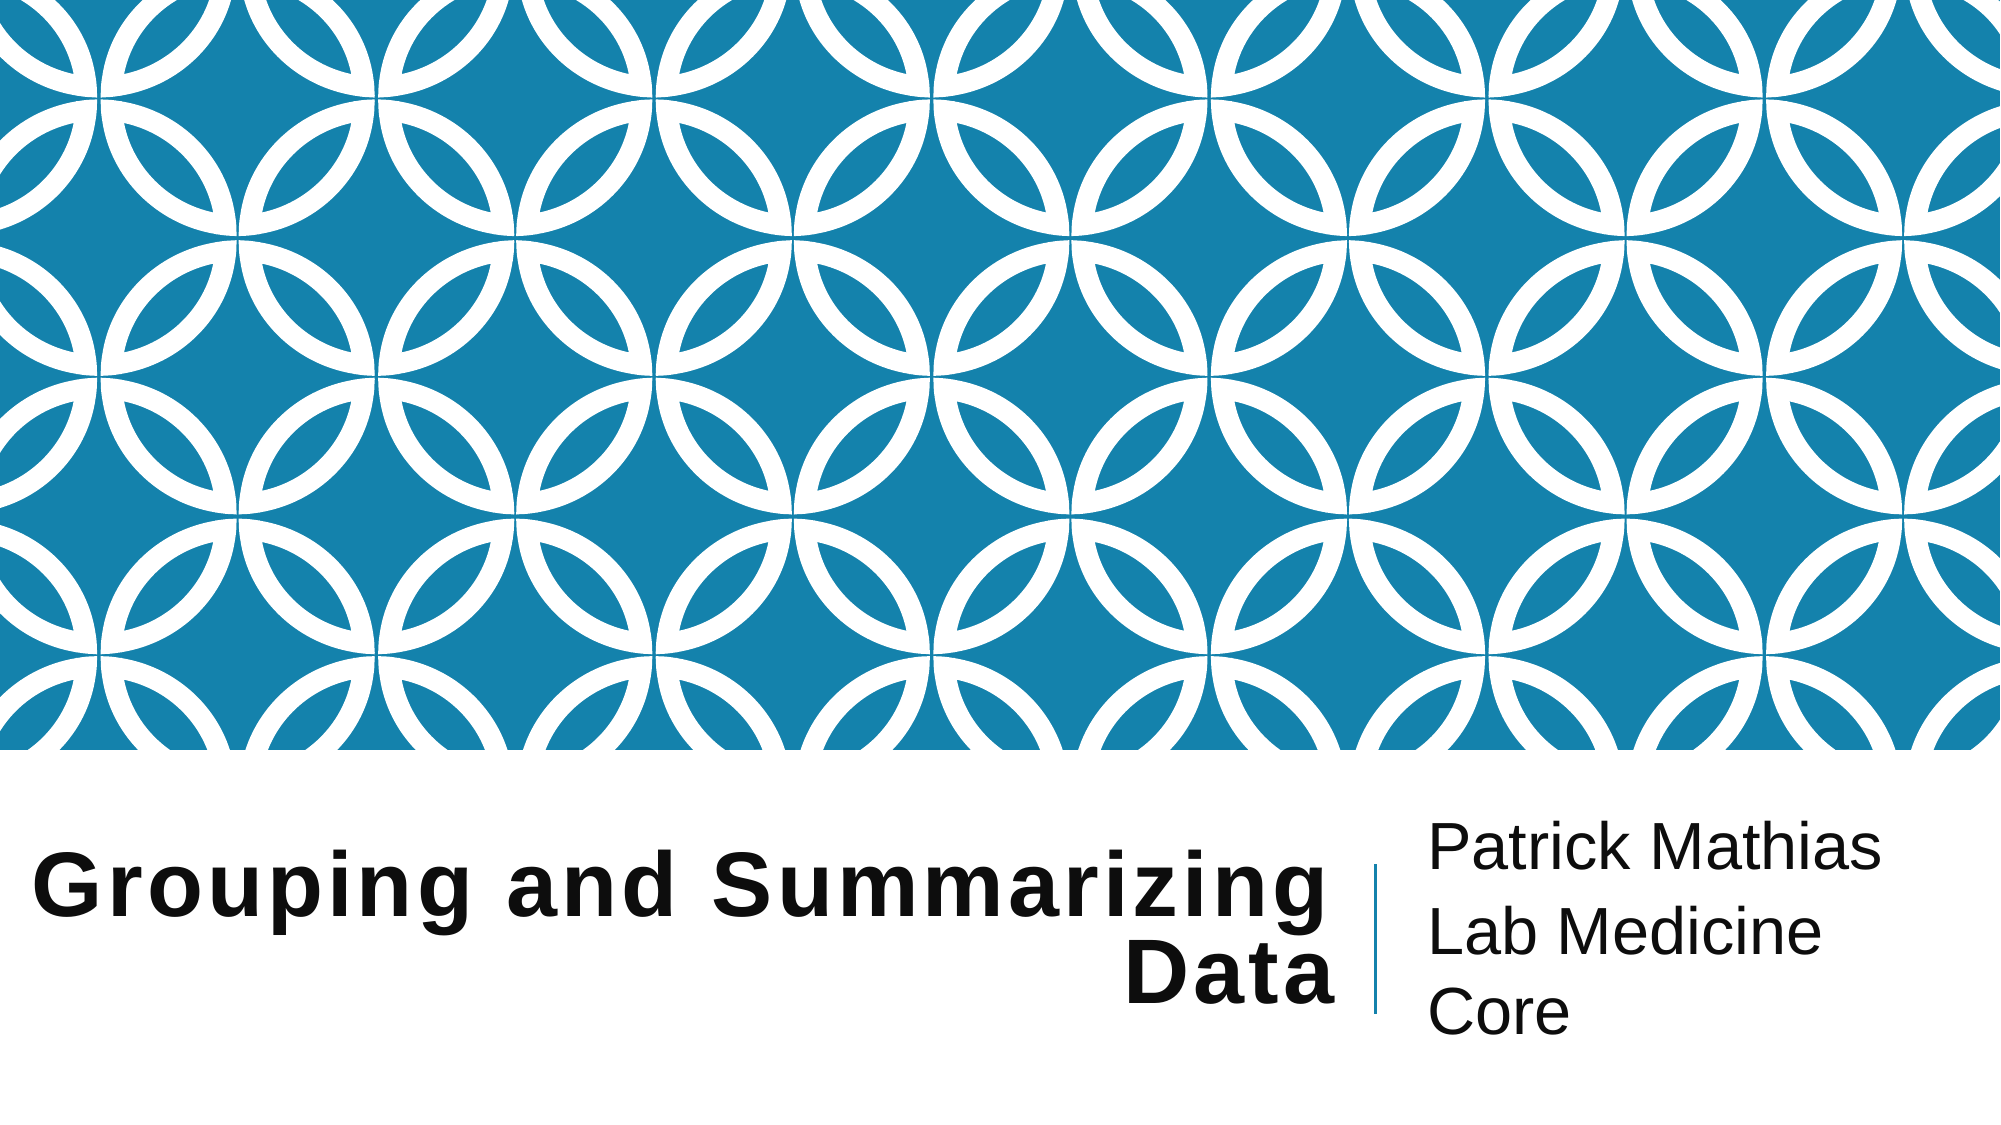

Patrick Mathias
Lab Medicine Core
# Grouping and Summarizing Data